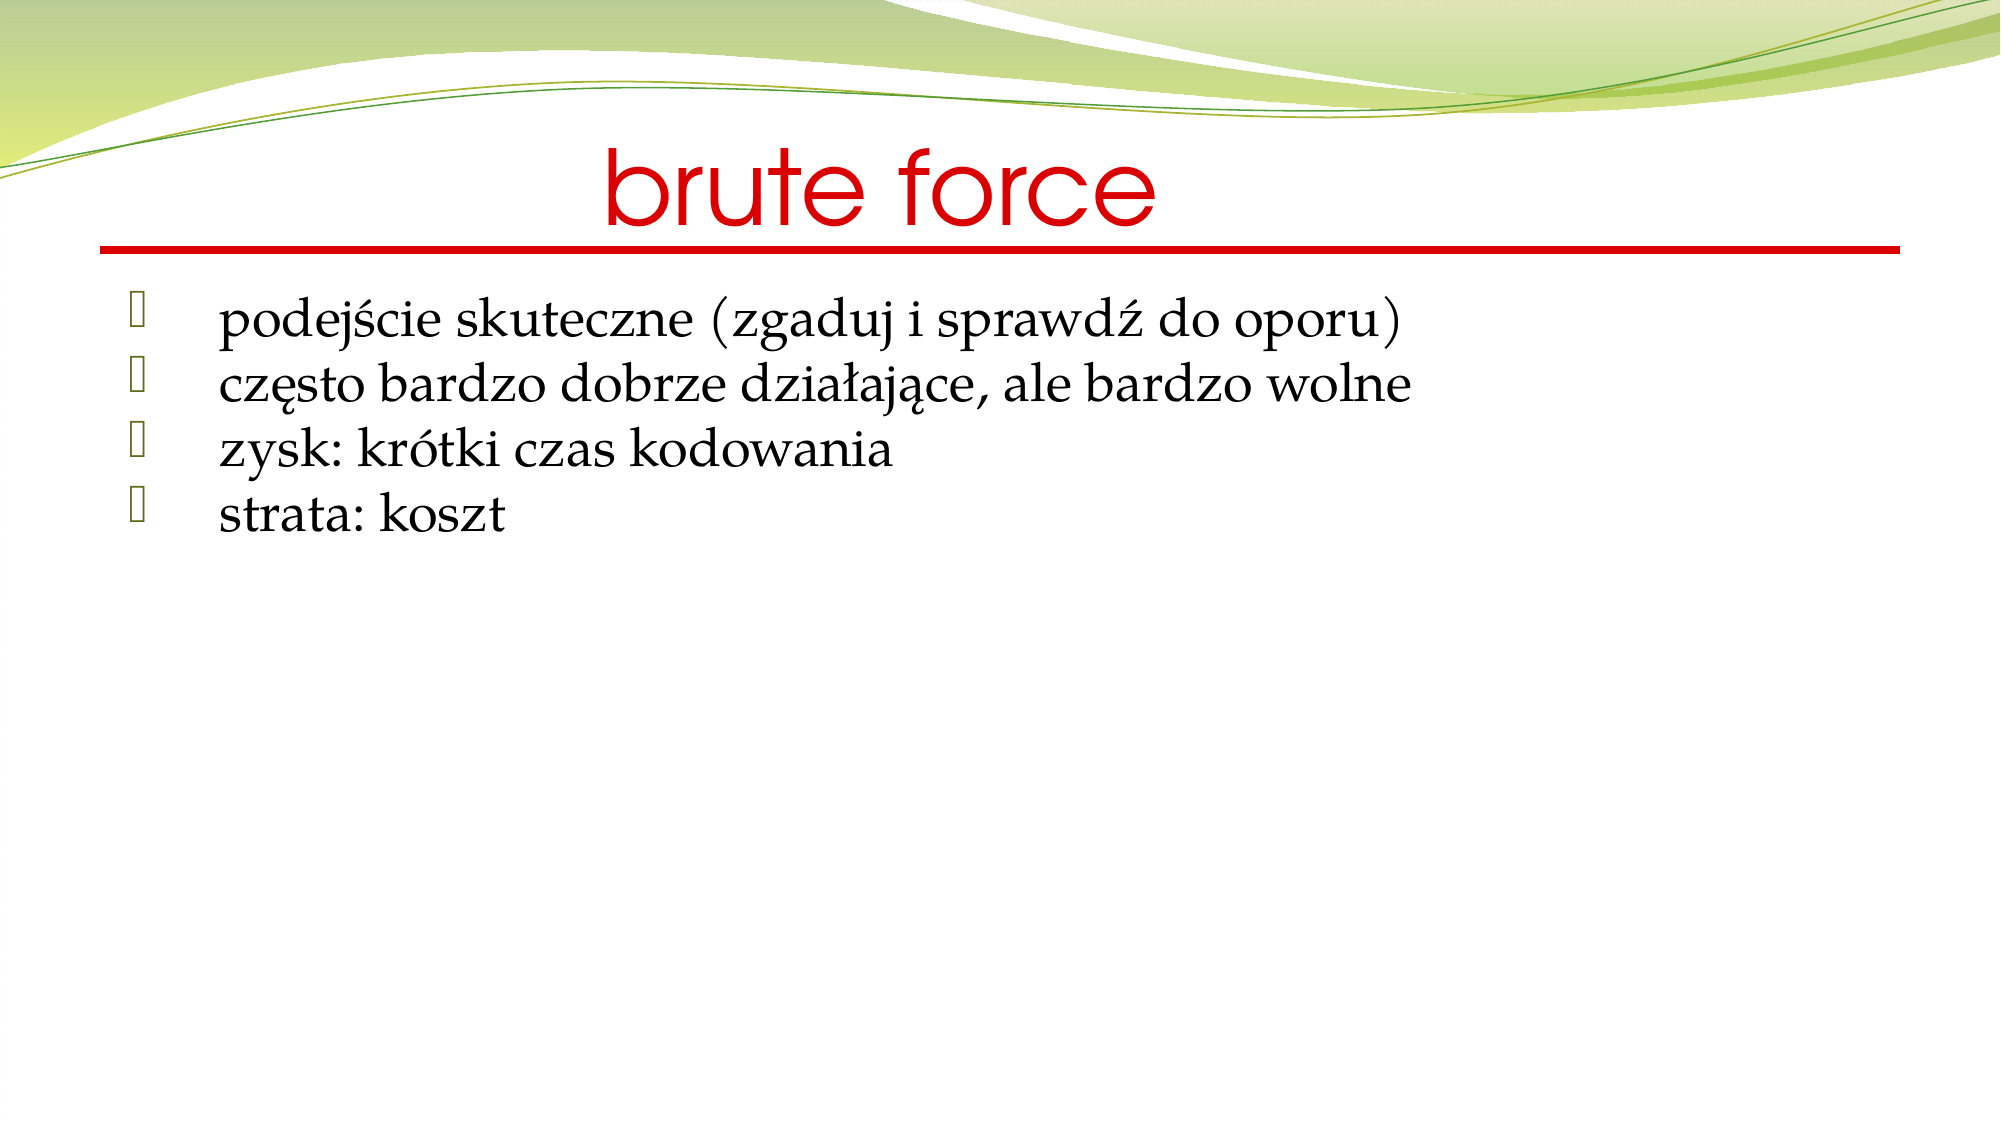

# brute force
podejście skuteczne (zgaduj i sprawdź do oporu)
często bardzo dobrze działające, ale bardzo wolne
zysk: krótki czas kodowania
strata: koszt